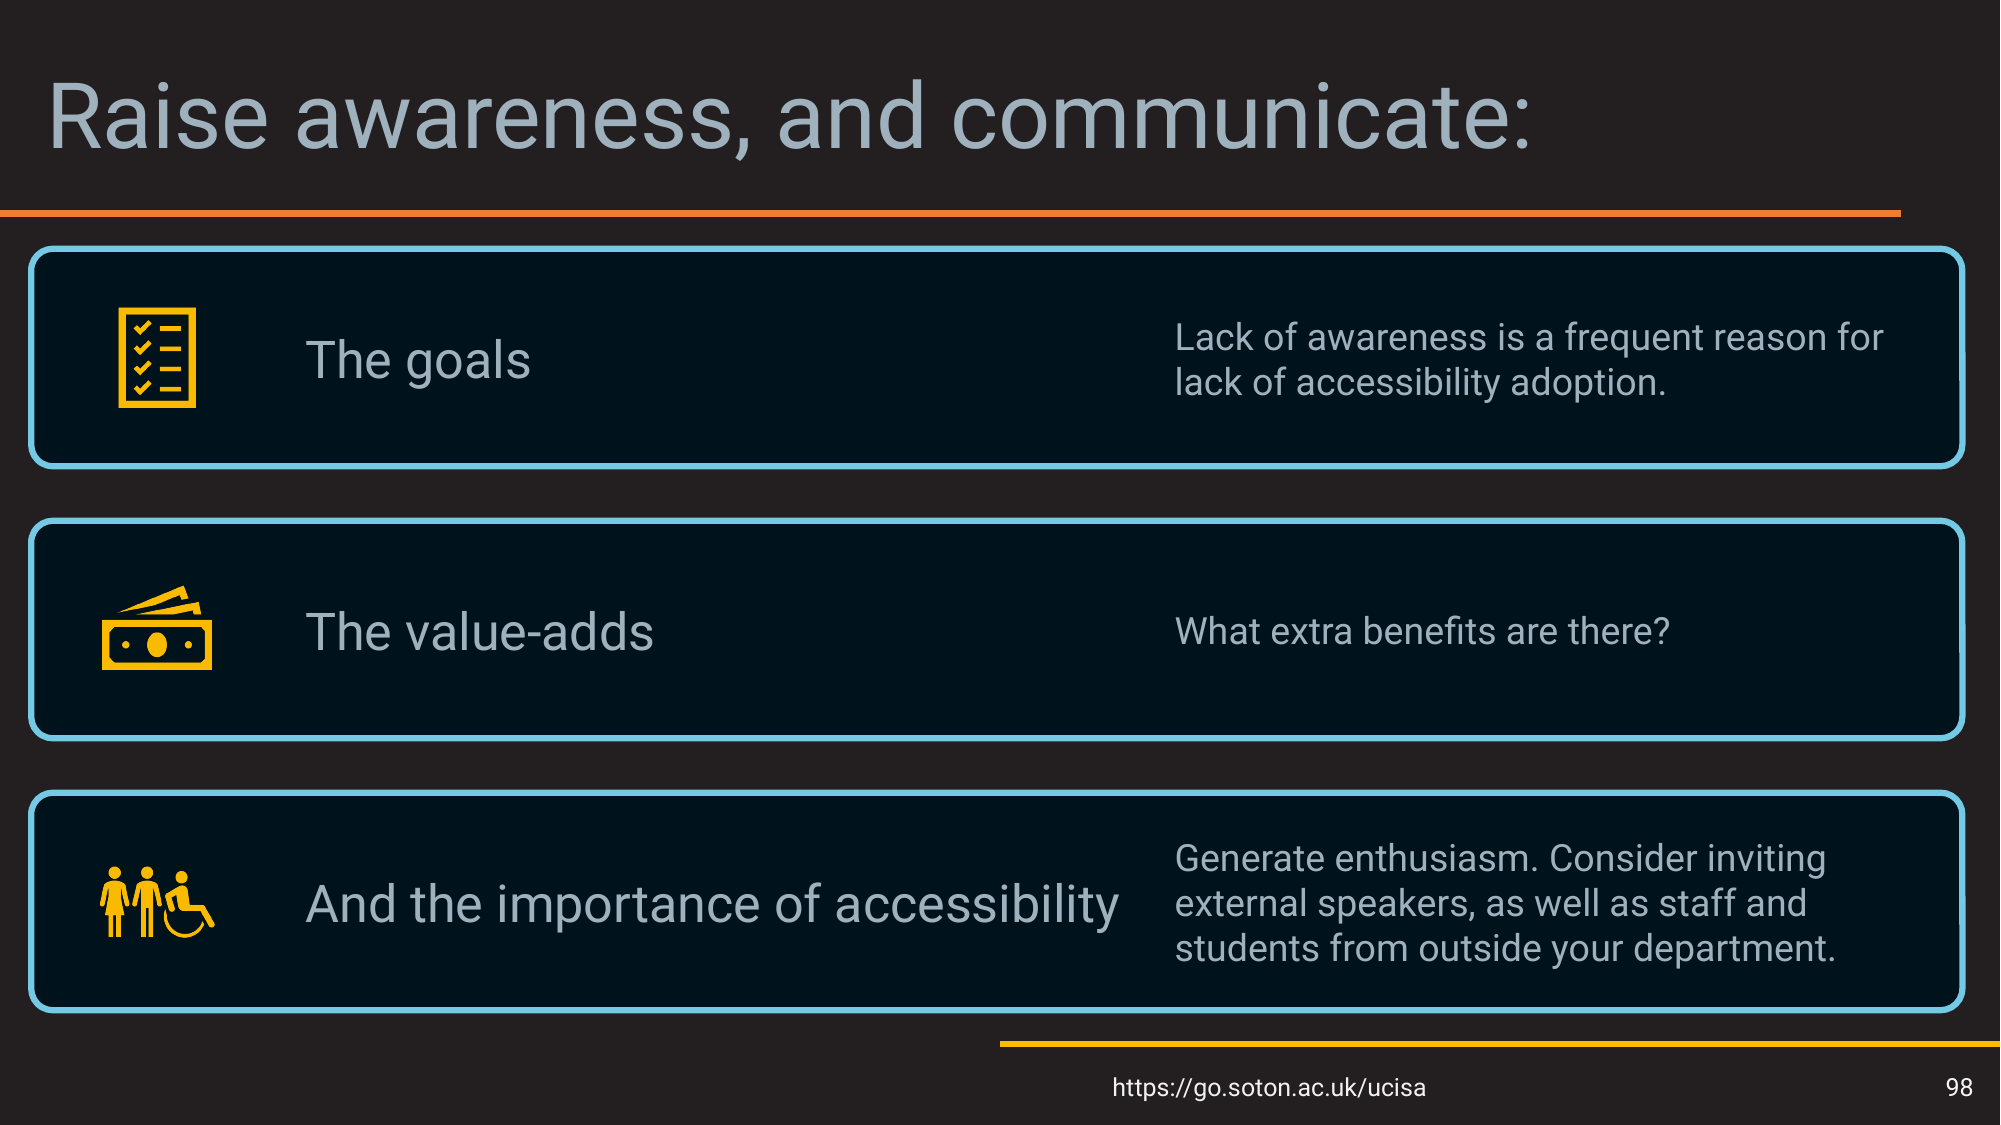

# Raise awareness, and communicate:
The goals
Lack of awareness is a frequent reason for lack of accessibility adoption.
The value-adds
What extra benefits are there?
And the importance of accessibility
Generate enthusiasm. Consider inviting external speakers, as well as staff and students from outside your department.
98
https://go.soton.ac.uk/ucisa